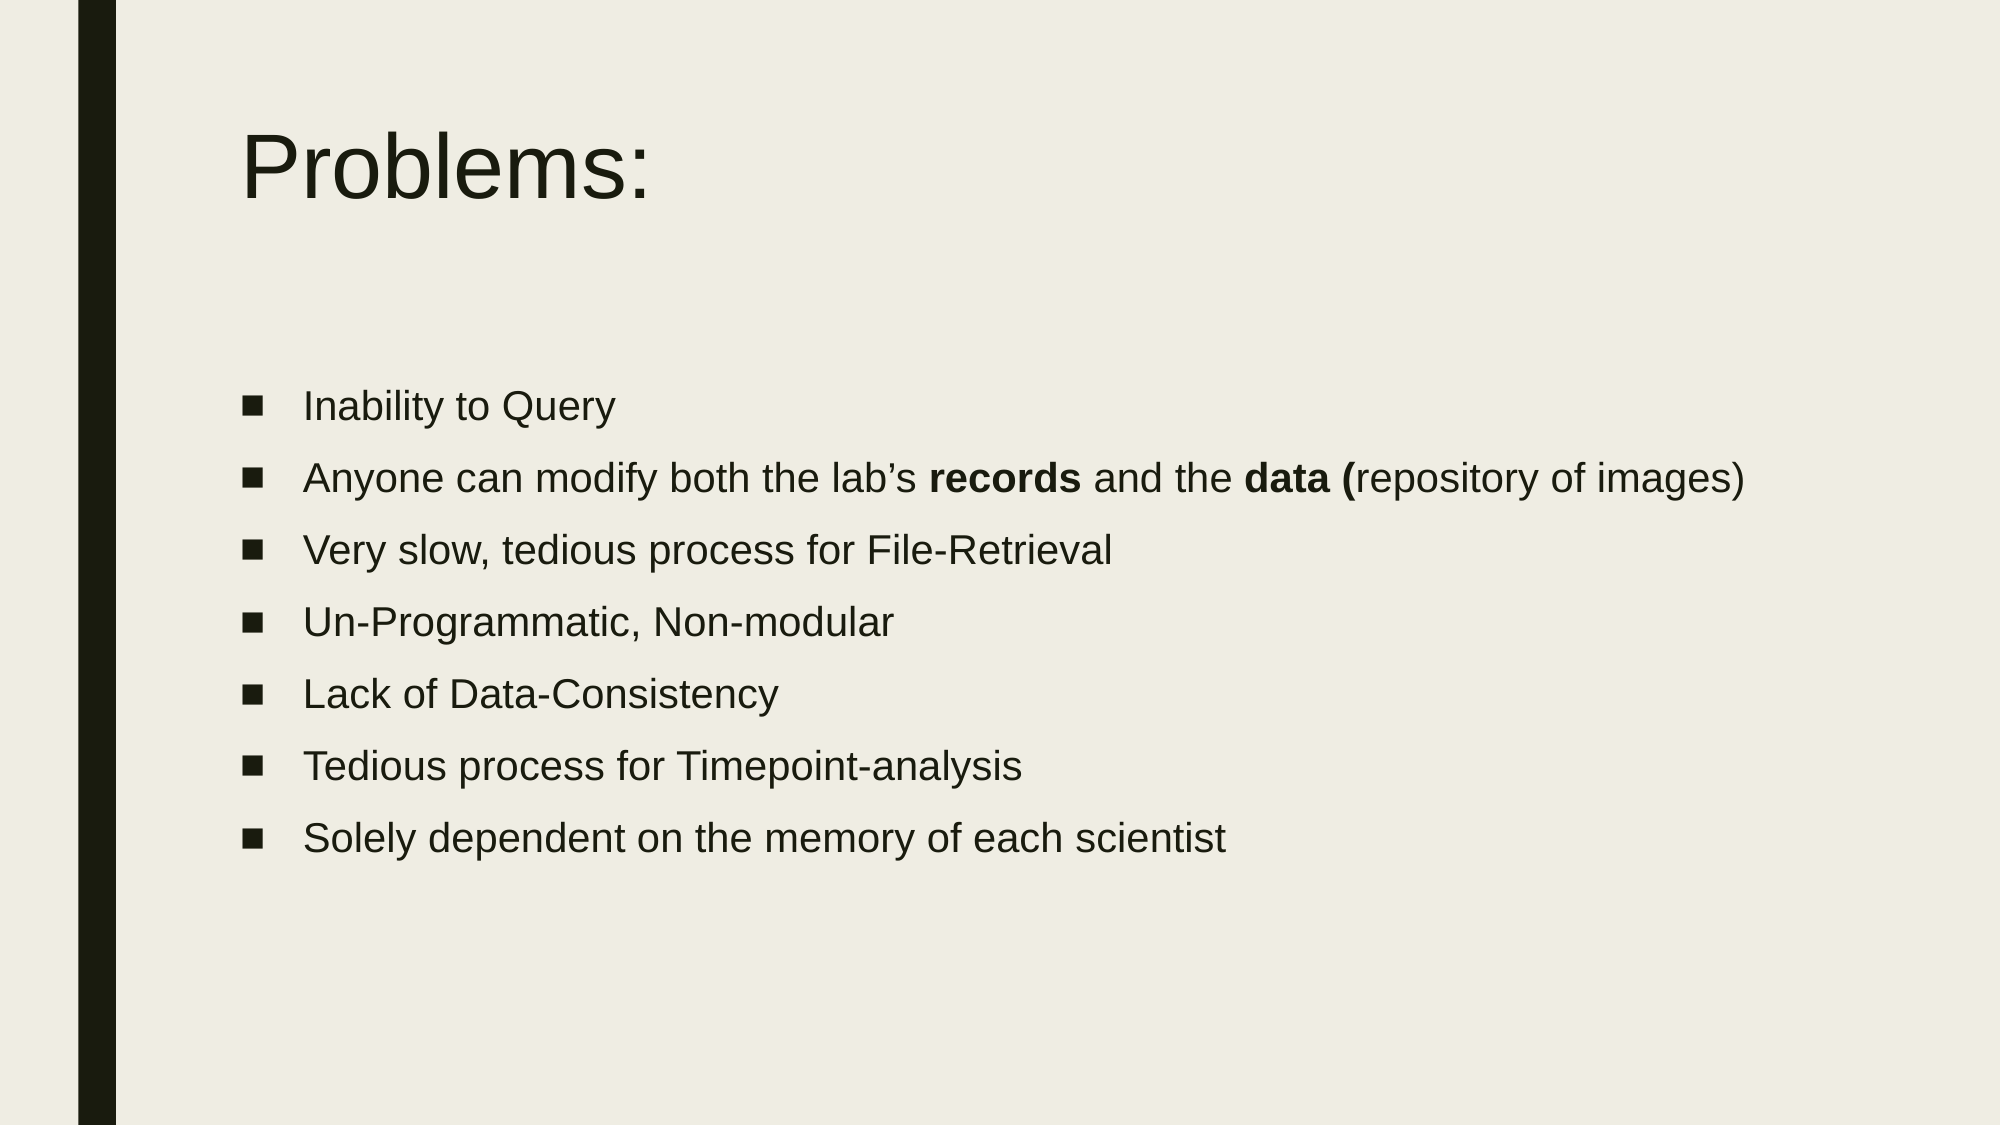

# Problems:
Inability to Query
Anyone can modify both the lab’s records and the data (repository of images)
Very slow, tedious process for File-Retrieval
Un-Programmatic, Non-modular
Lack of Data-Consistency
Tedious process for Timepoint-analysis
Solely dependent on the memory of each scientist